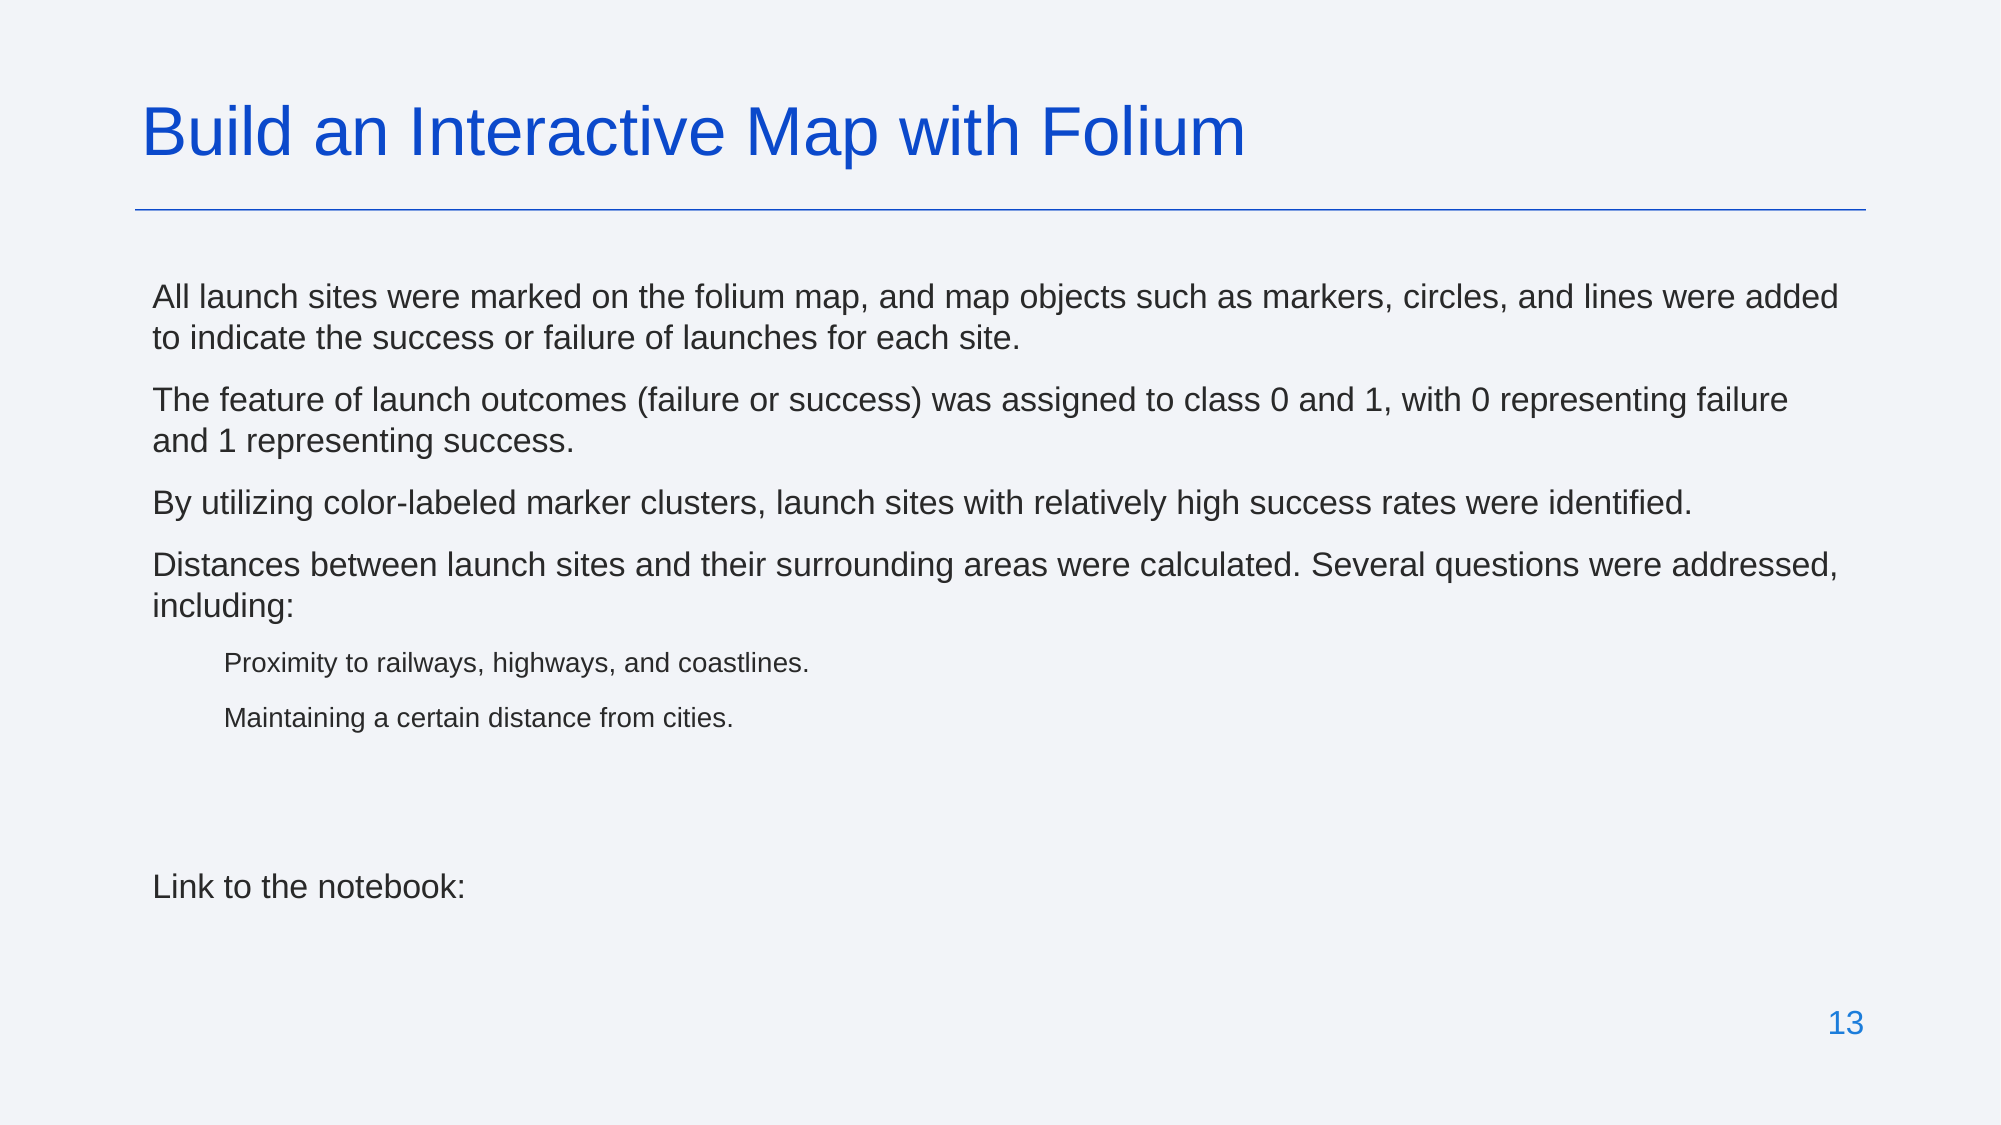

Build an Interactive Map with Folium

All launch sites were marked on the folium map, and map objects such as markers, circles, and lines were added to indicate the success or failure of launches for each site.
The feature of launch outcomes (failure or success) was assigned to class 0 and 1, with 0 representing failure and 1 representing success.
By utilizing color-labeled marker clusters, launch sites with relatively high success rates were identified.
Distances between launch sites and their surrounding areas were calculated. Several questions were addressed, including:
Proximity to railways, highways, and coastlines.
Maintaining a certain distance from cities.

Link to the notebook:
13